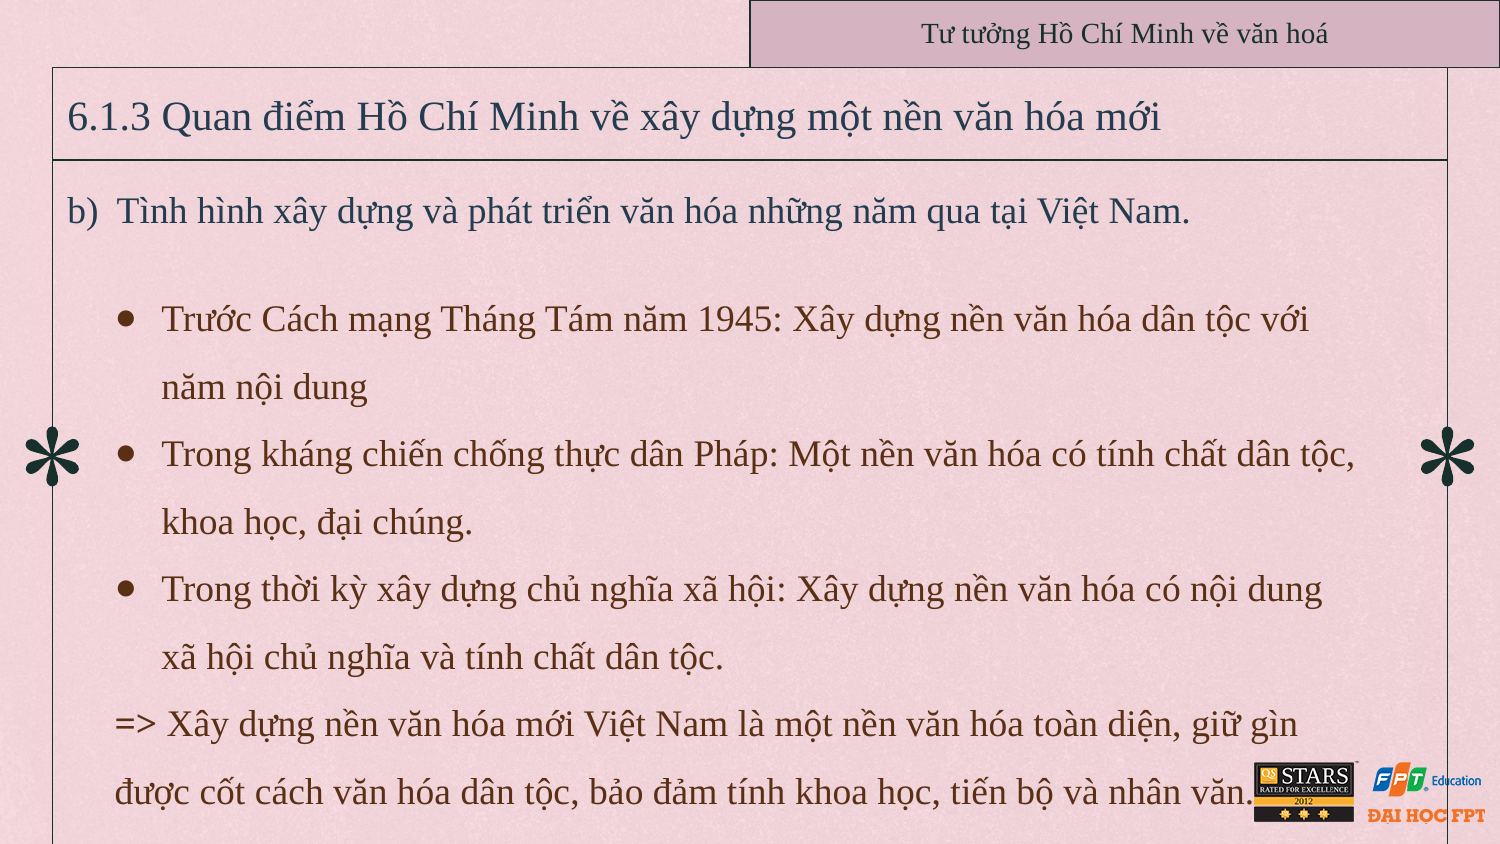

Tư tưởng Hồ Chí Minh về văn hoá
# 6.1.3 Quan điểm Hồ Chí Minh về xây dựng một nền văn hóa mới
b)  Tình hình xây dựng và phát triển văn hóa những năm qua tại Việt Nam.
Trước Cách mạng Tháng Tám năm 1945: Xây dựng nền văn hóa dân tộc với năm nội dung
Trong kháng chiến chống thực dân Pháp: Một nền văn hóa có tính chất dân tộc, khoa học, đại chúng.
Trong thời kỳ xây dựng chủ nghĩa xã hội: Xây dựng nền văn hóa có nội dung xã hội chủ nghĩa và tính chất dân tộc.
=> Xây dựng nền văn hóa mới Việt Nam là một nền văn hóa toàn diện, giữ gìn được cốt cách văn hóa dân tộc, bảo đảm tính khoa học, tiến bộ và nhân văn.